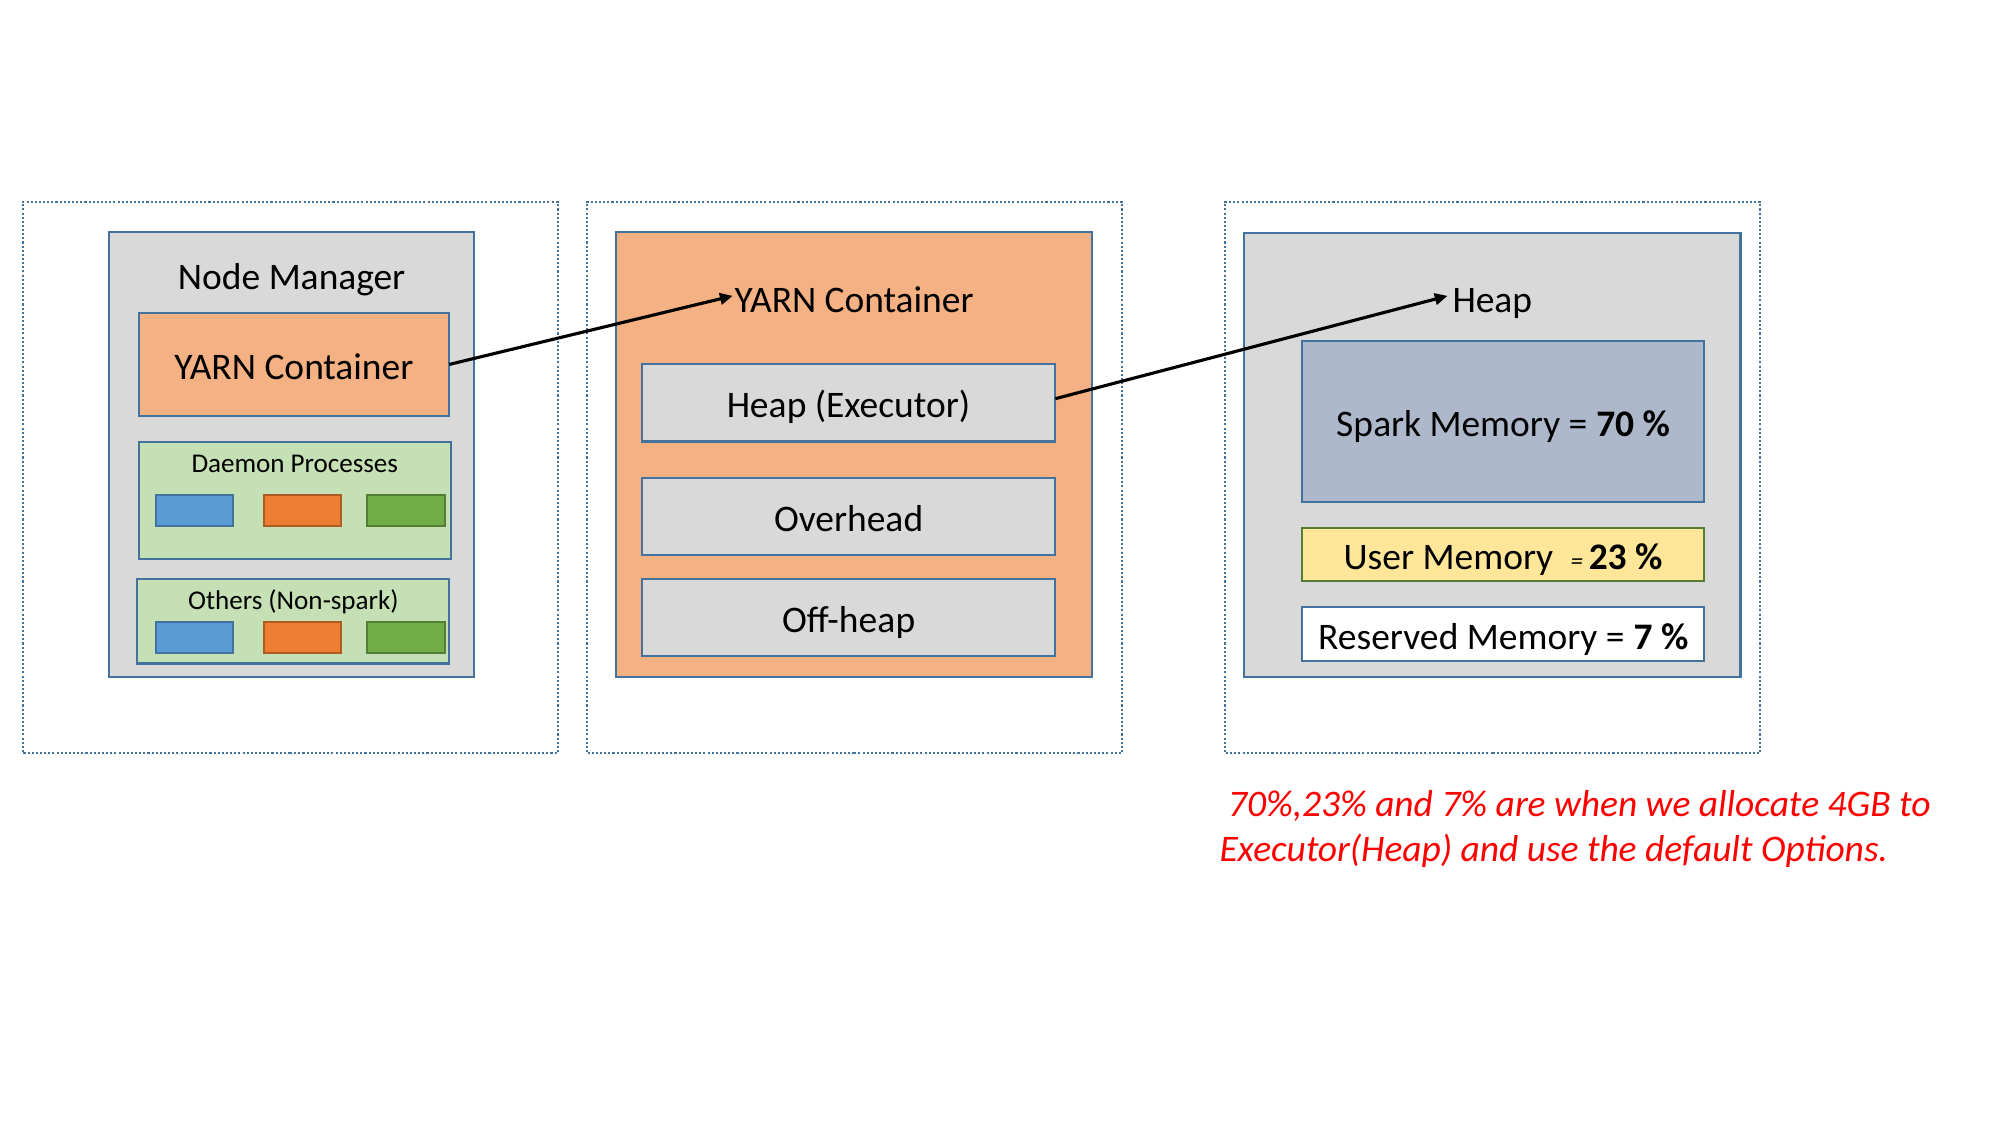

Node Manager

YARN Container

Heap

YARN Container
Spark Memory = 70 %
Heap (Executor)
Daemon Processes

Overhead

User Memory  = 23 %

Others (Non-spark)

Off-heap
Reserved Memory = 7 %

 70%,23% and 7% are when we allocate 4GB to Executor(Heap) and use the default Options.